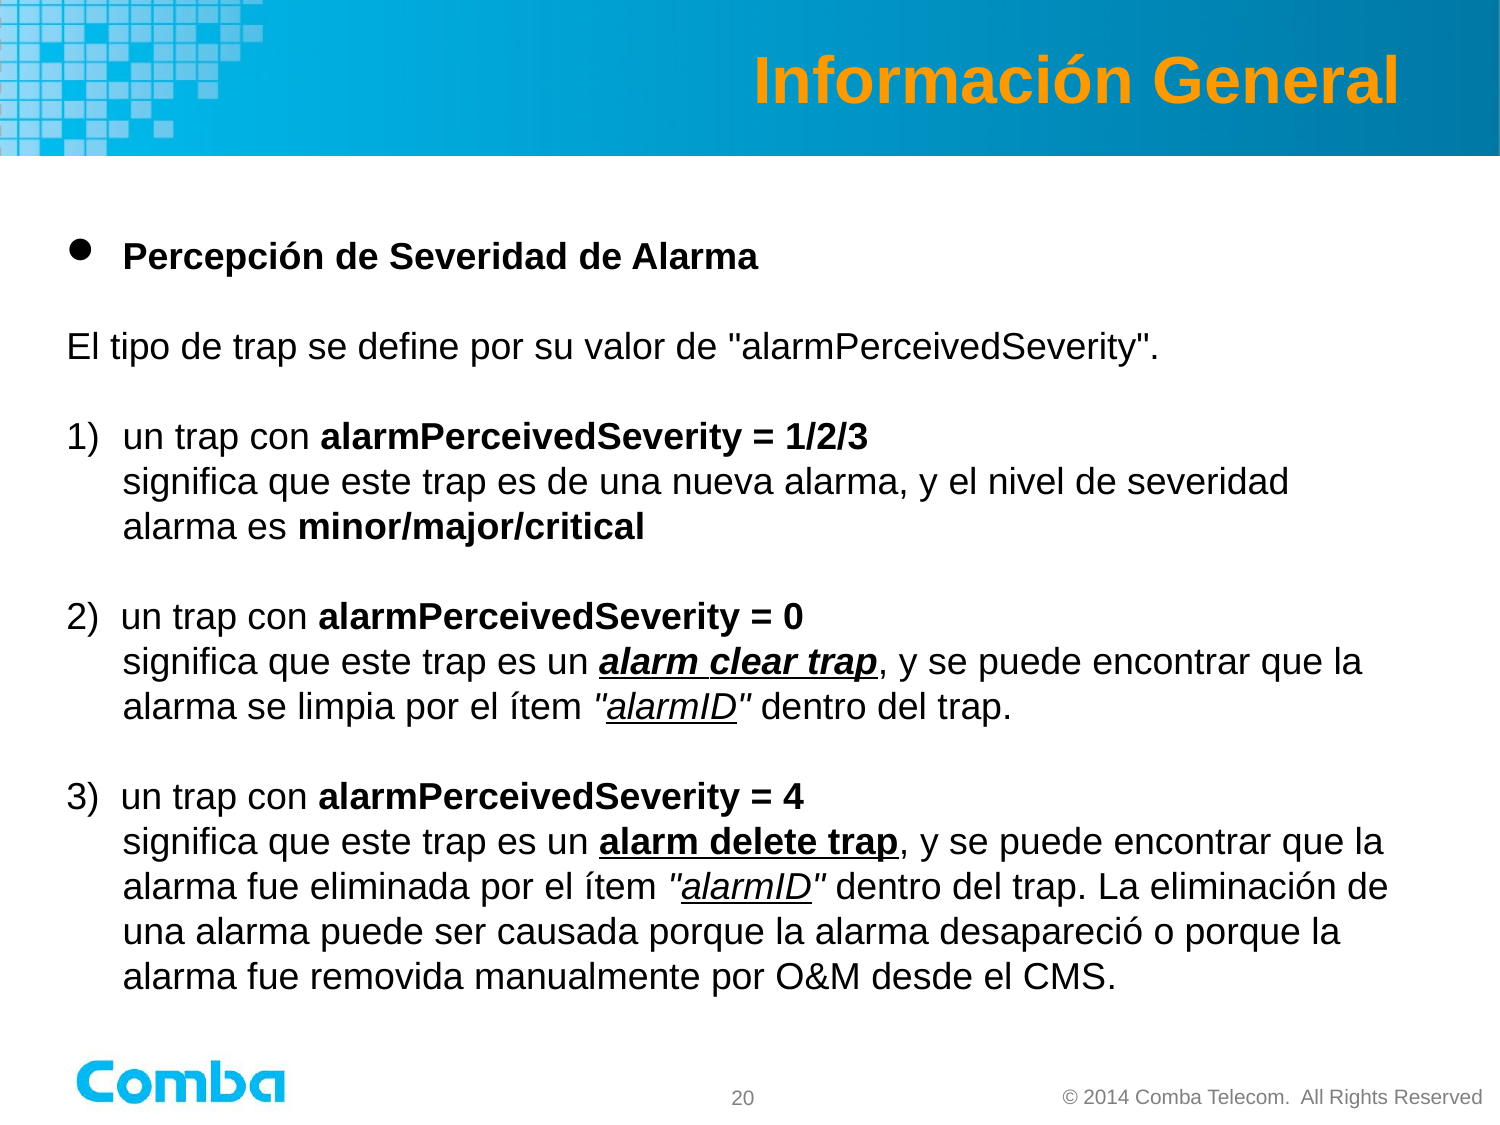

# Información General
Percepción de Severidad de Alarma

El tipo de trap se define por su valor de "alarmPerceivedSeverity".

un trap con alarmPerceivedSeverity = 1/2/3
 	significa que este trap es de una nueva alarma, y el nivel de severidad alarma es minor/major/critical

2)  un trap con alarmPerceivedSeverity = 0
	significa que este trap es un alarm clear trap, y se puede encontrar que la alarma se limpia por el ítem "alarmID" dentro del trap.

3)  un trap con alarmPerceivedSeverity = 4
	significa que este trap es un alarm delete trap, y se puede encontrar que la alarma fue eliminada por el ítem "alarmID" dentro del trap. La eliminación de una alarma puede ser causada porque la alarma desapareció o porque la alarma fue removida manualmente por O&M desde el CMS.